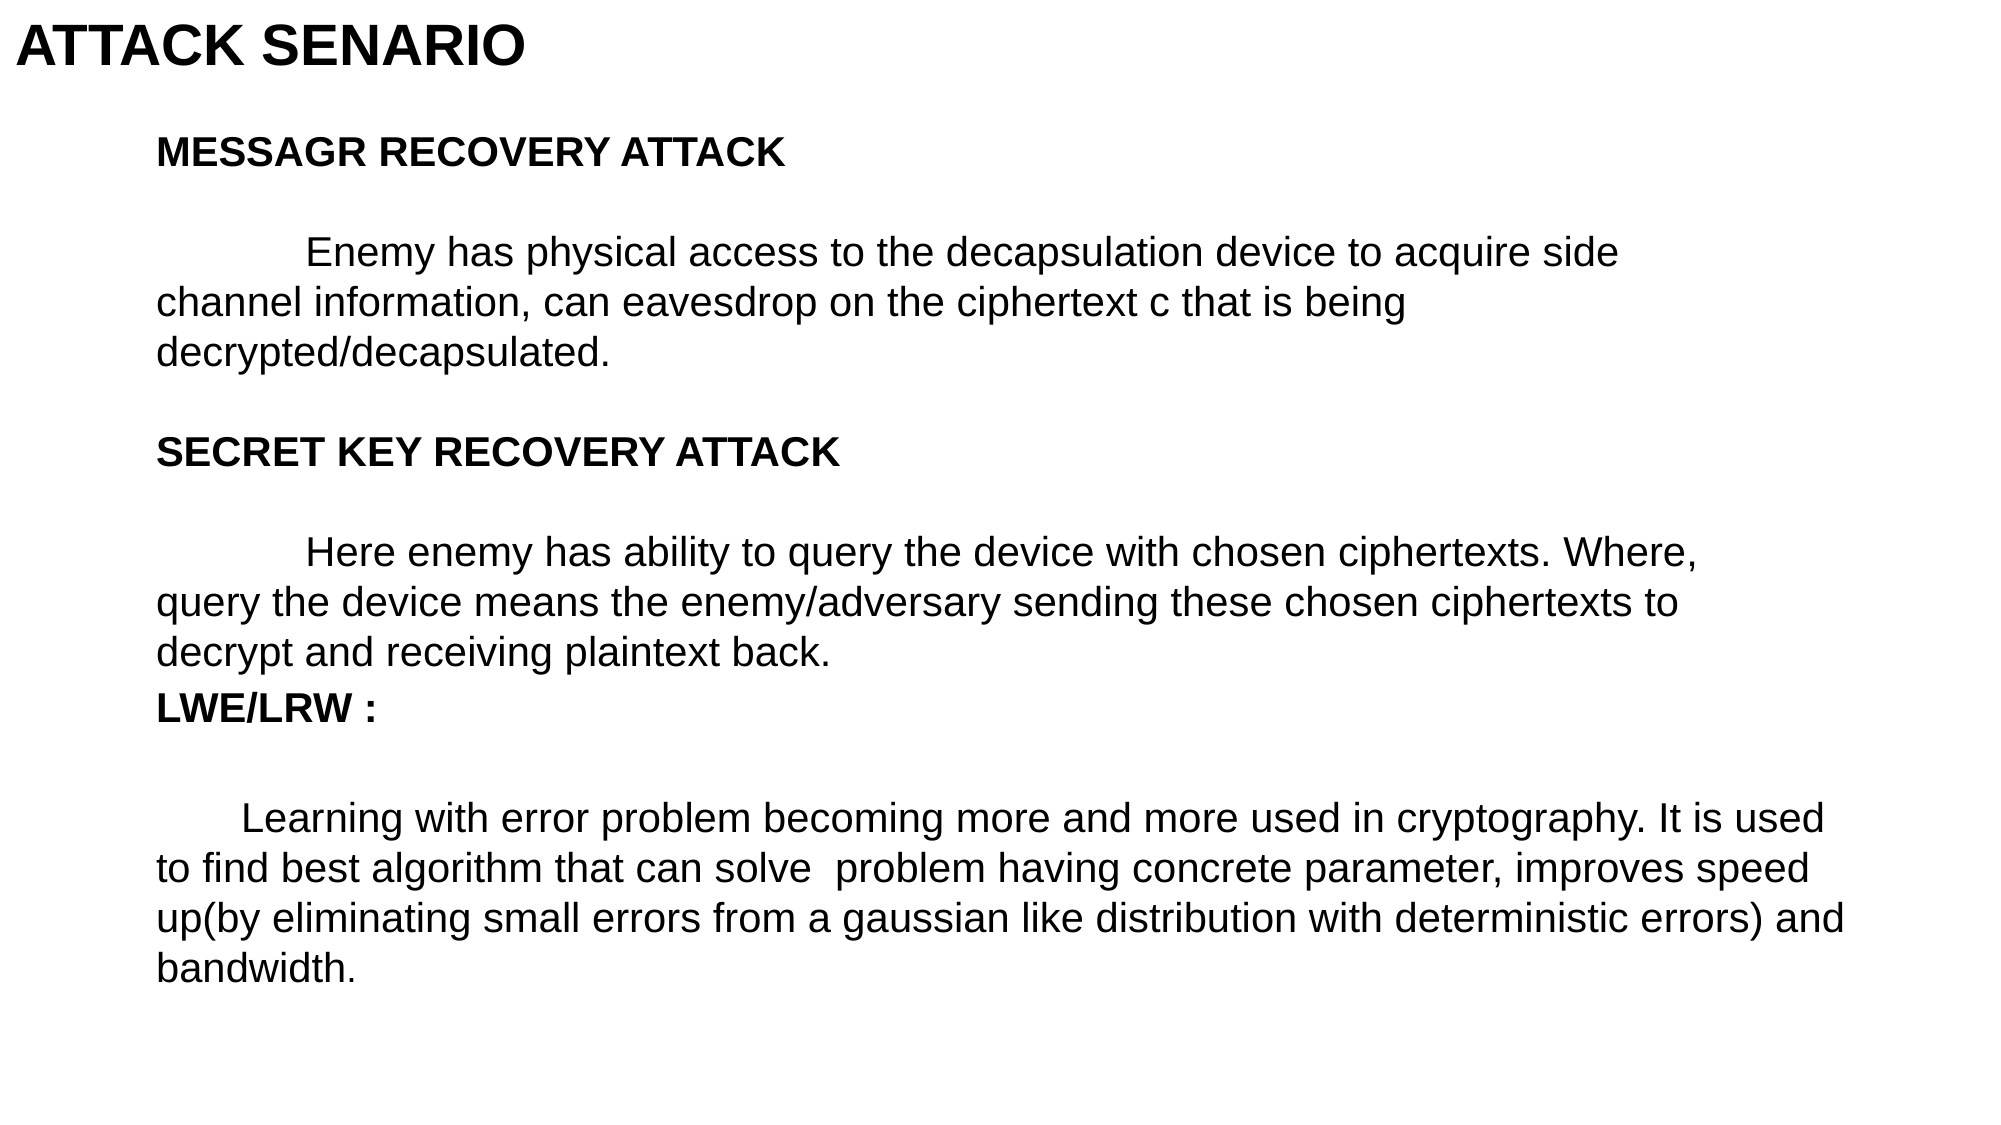

ATTACK SENARIO
MESSAGR RECOVERY ATTACK

             Enemy has physical access to the decapsulation device to acquire side channel information, can eavesdrop on the ciphertext c that is being decrypted/decapsulated.

SECRET KEY RECOVERY ATTACK

             Here enemy has ability to query the device with chosen ciphertexts. Where, query the device means the enemy/adversary sending these chosen ciphertexts to decrypt and receiving plaintext back.

LWE/LRW :

        Learning with error problem becoming more and more used in cryptography. It is used to find best algorithm that can solve  problem having concrete parameter, improves speed up(by eliminating small errors from a gaussian like distribution with deterministic errors) and bandwidth.